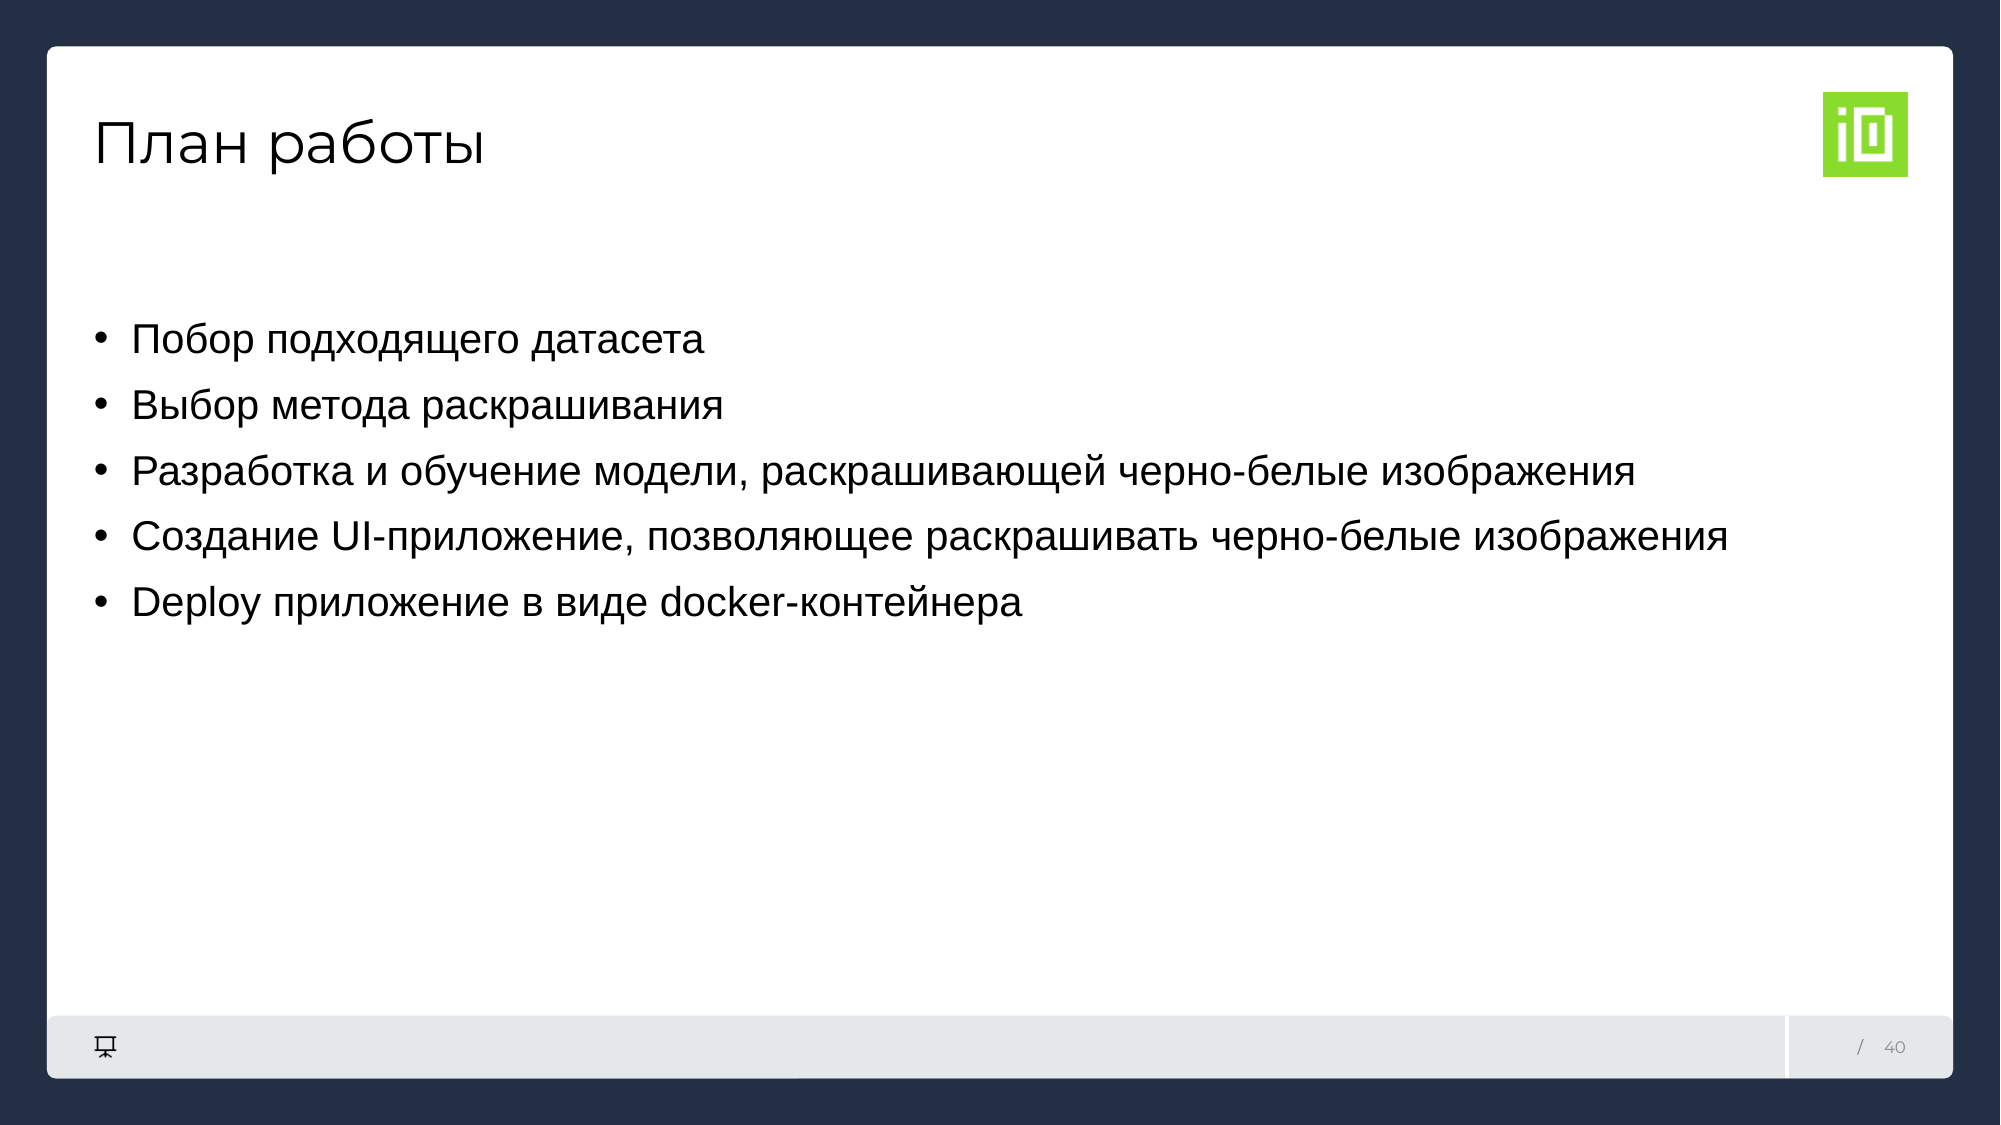

# План работы
Побор подходящего датасета
Выбор метода раскрашивания
Разработка и обучение модели, раскрашивающей черно-белые изображения
Создание UI-приложение, позволяющее раскрашивать черно-белые изображения
Deploy приложение в виде docker-контейнера

3
40